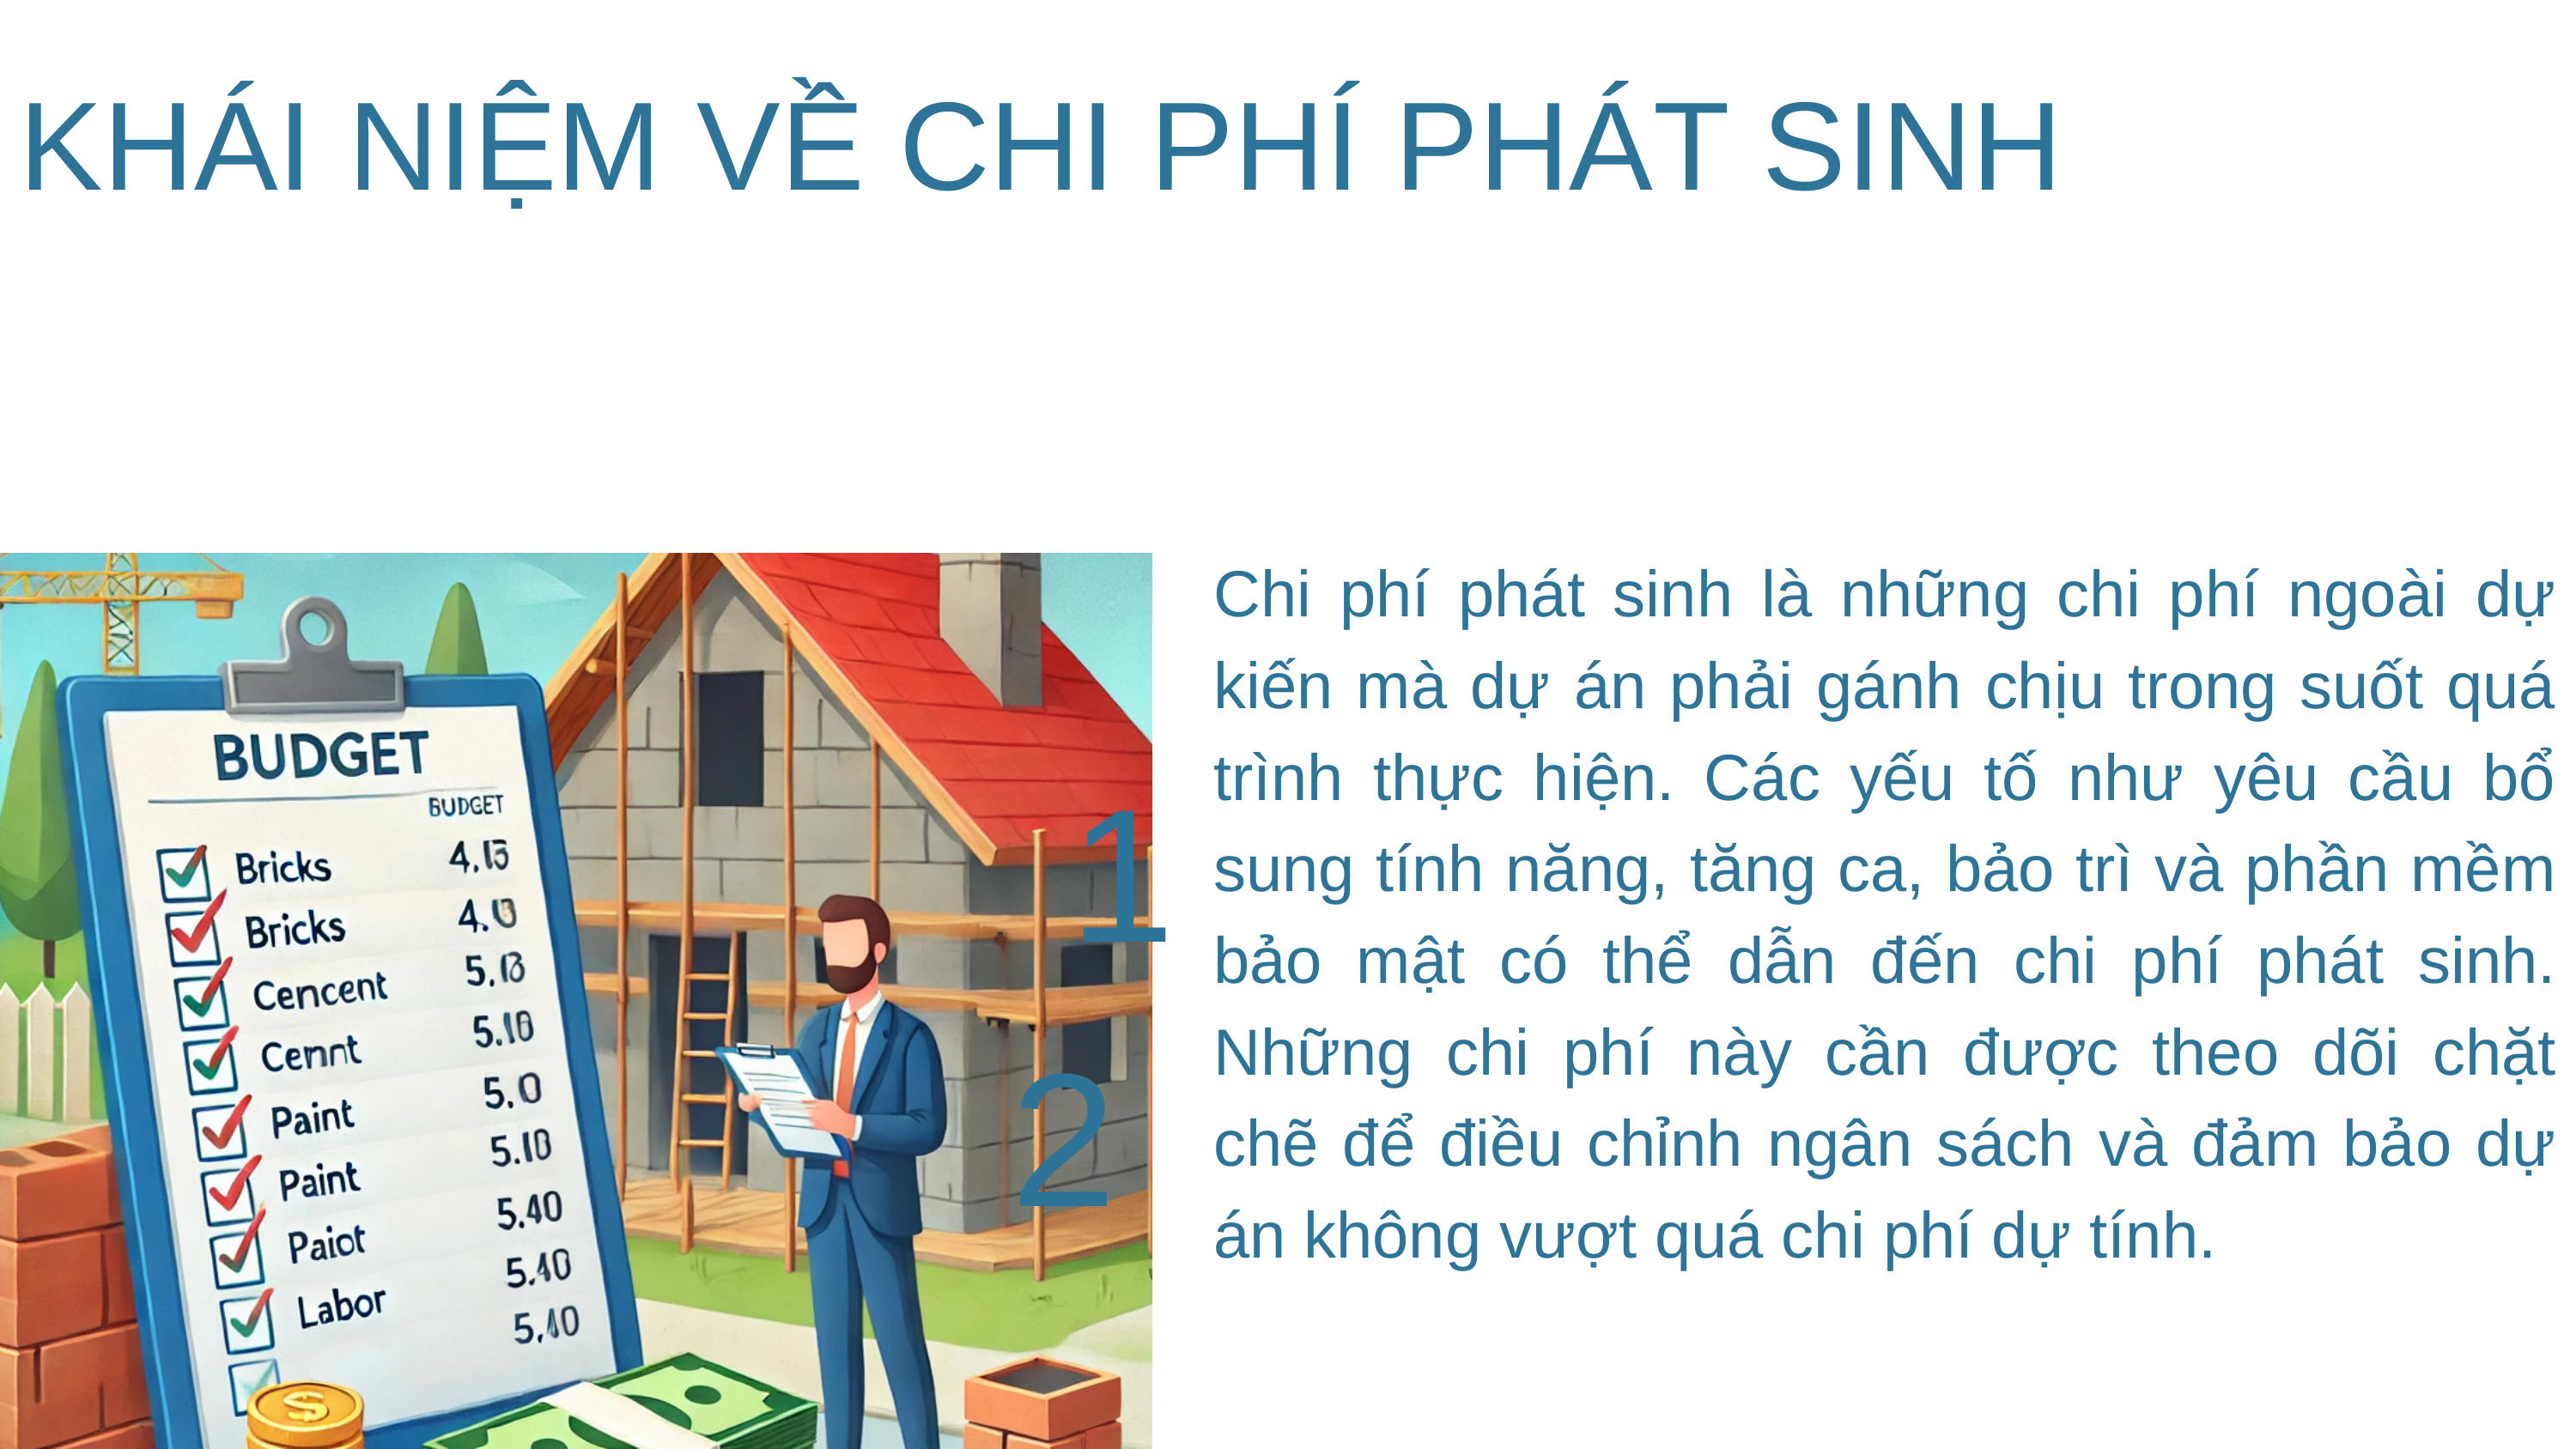

KHÁI NIỆM VỀ CHI PHÍ PHÁT SINH
Chi phí phát sinh là những chi phí ngoài dự kiến mà dự án phải gánh chịu trong suốt quá trình thực hiện. Các yếu tố như yêu cầu bổ sung tính năng, tăng ca, bảo trì và phần mềm bảo mật có thể dẫn đến chi phí phát sinh. Những chi phí này cần được theo dõi chặt chẽ để điều chỉnh ngân sách và đảm bảo dự án không vượt quá chi phí dự tính.

1
2